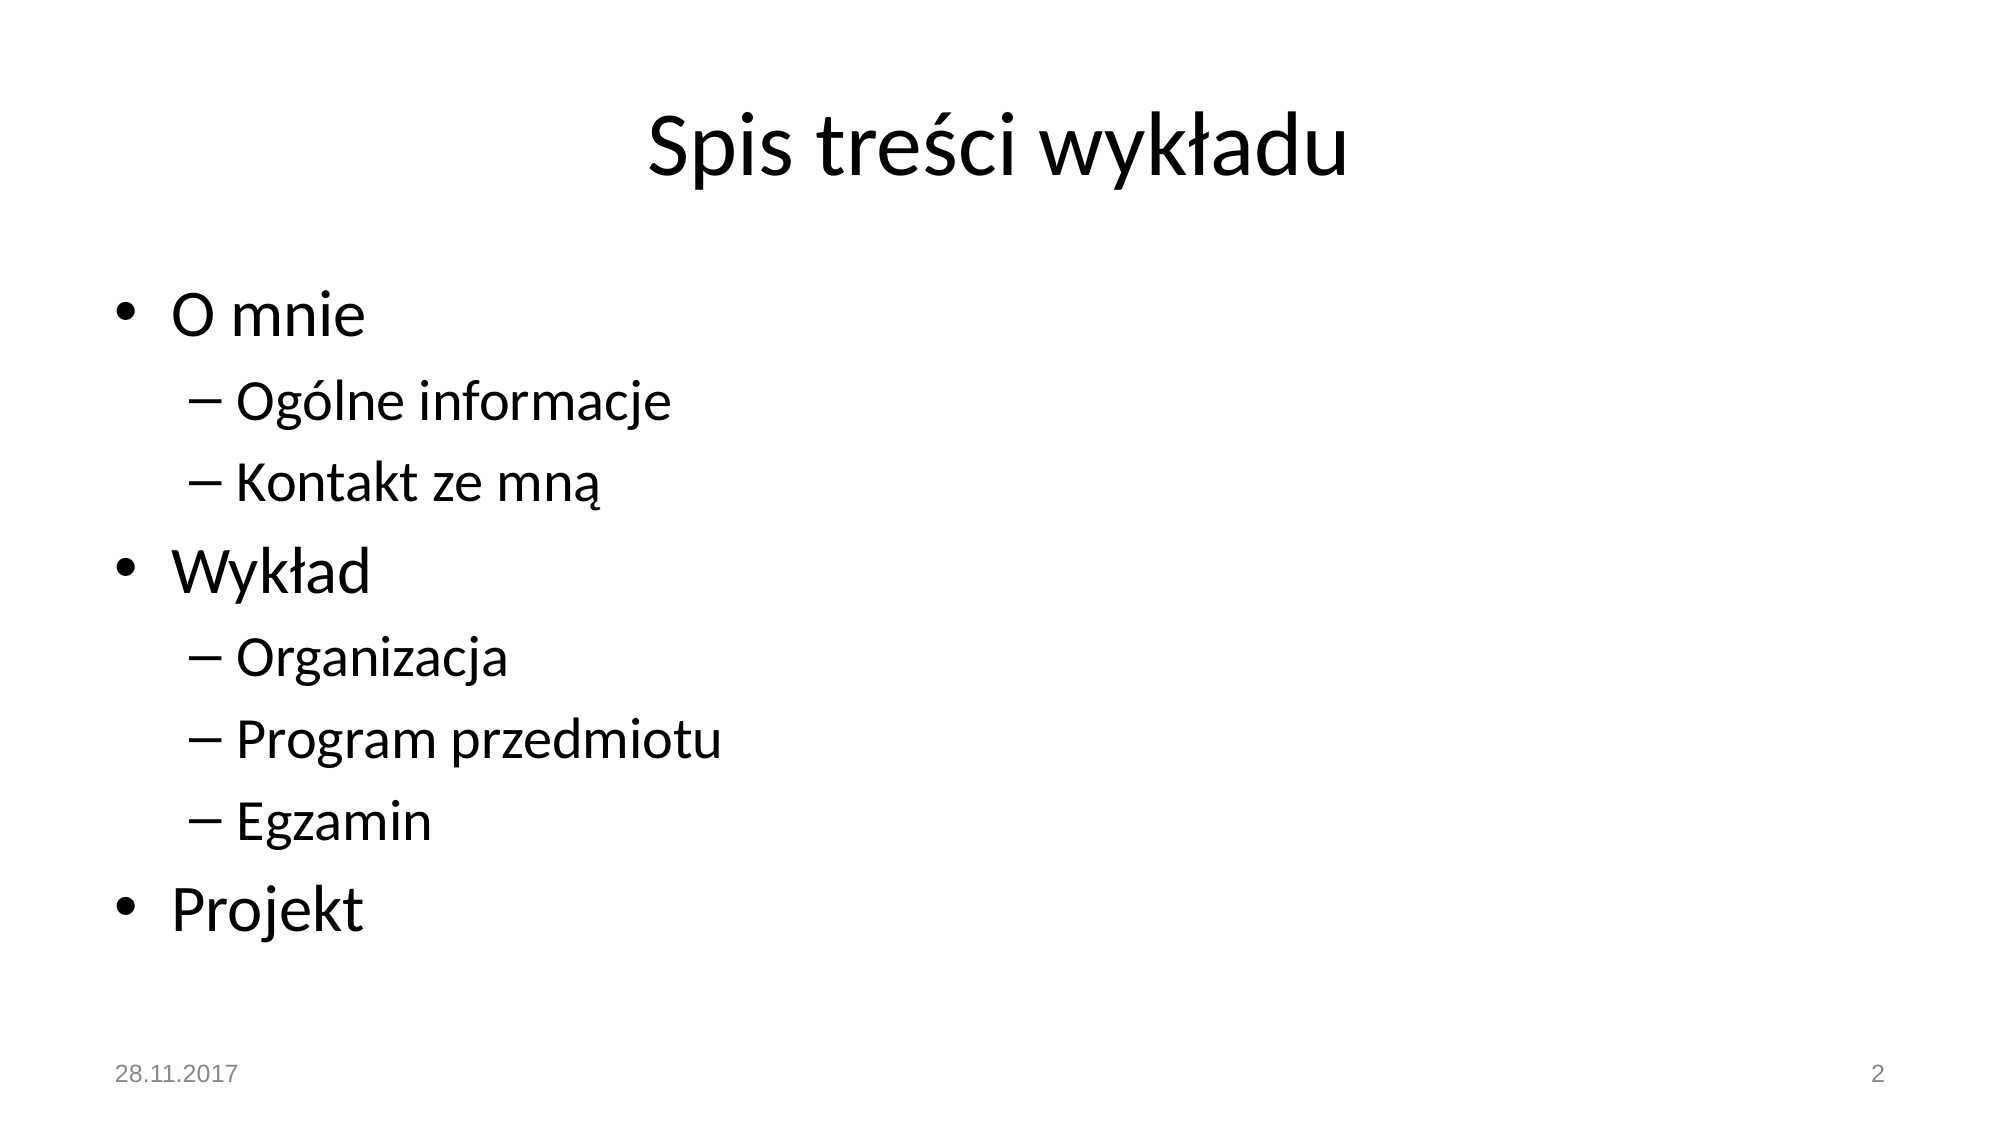

# Spis treści wykładu
O mnie
Ogólne informacje
Kontakt ze mną
Wykład
Organizacja
Program przedmiotu
Egzamin
Projekt
28.11.2017
2